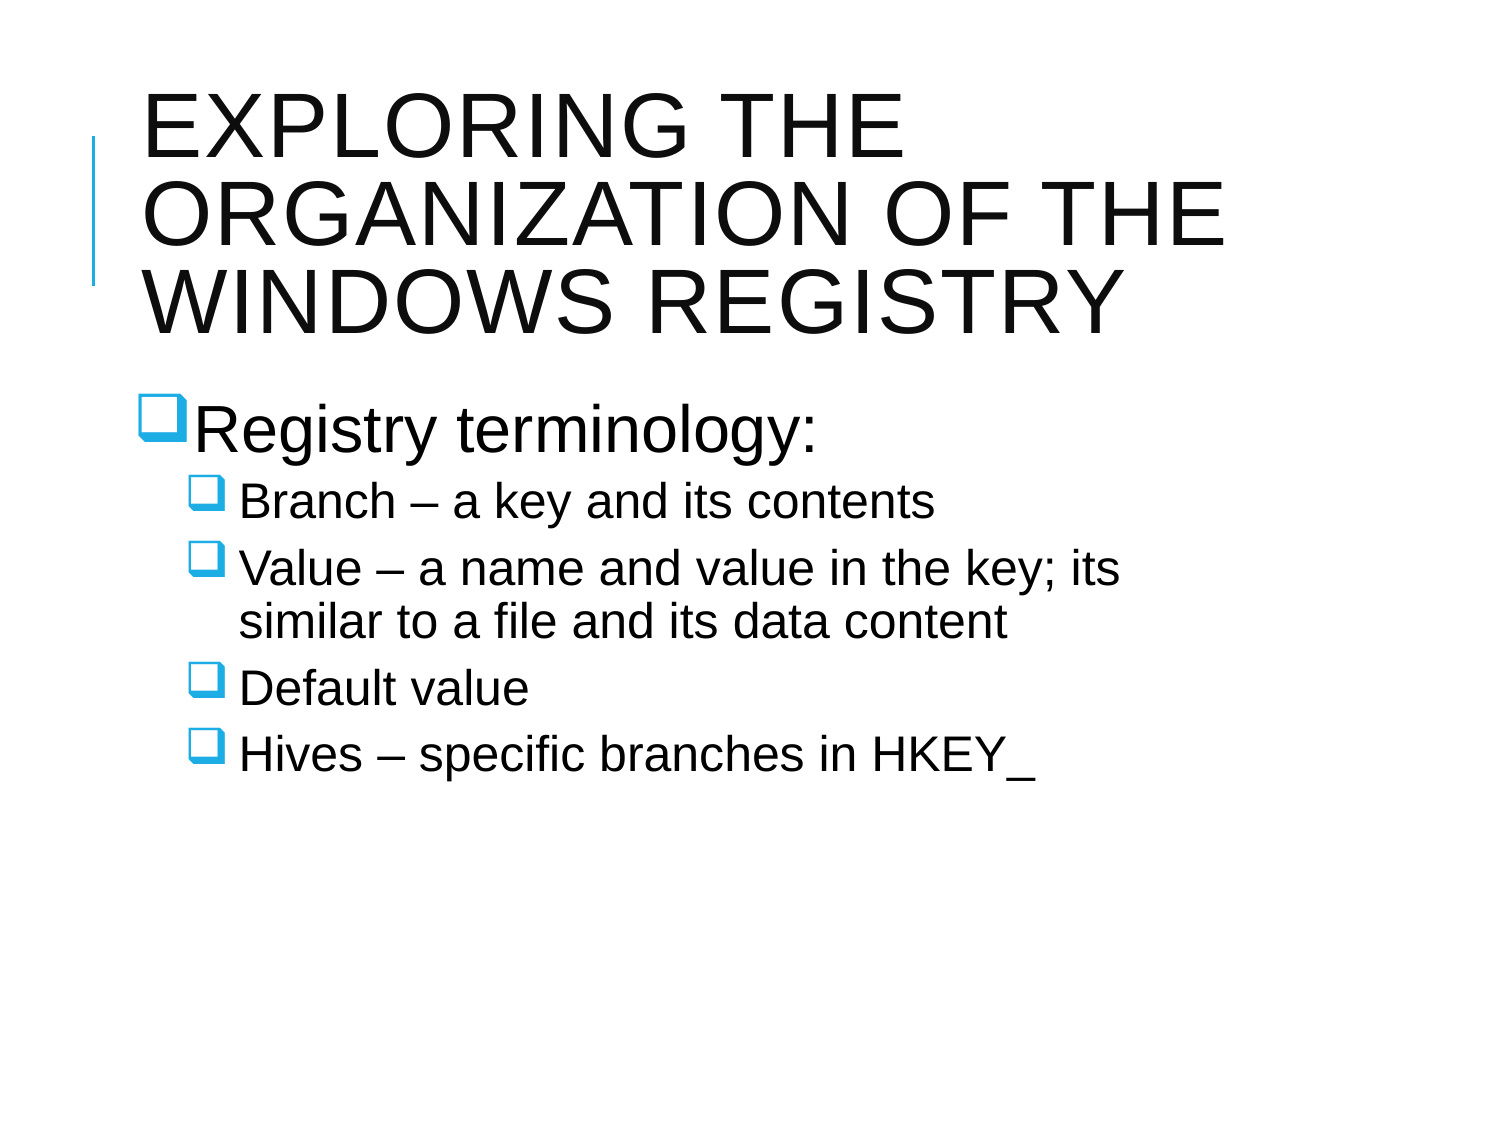

# Exploring the Organization of the Windows Registry
Registry terminology:
Branch – a key and its contents
Value – a name and value in the key; its similar to a file and its data content
Default value
Hives – specific branches in HKEY_